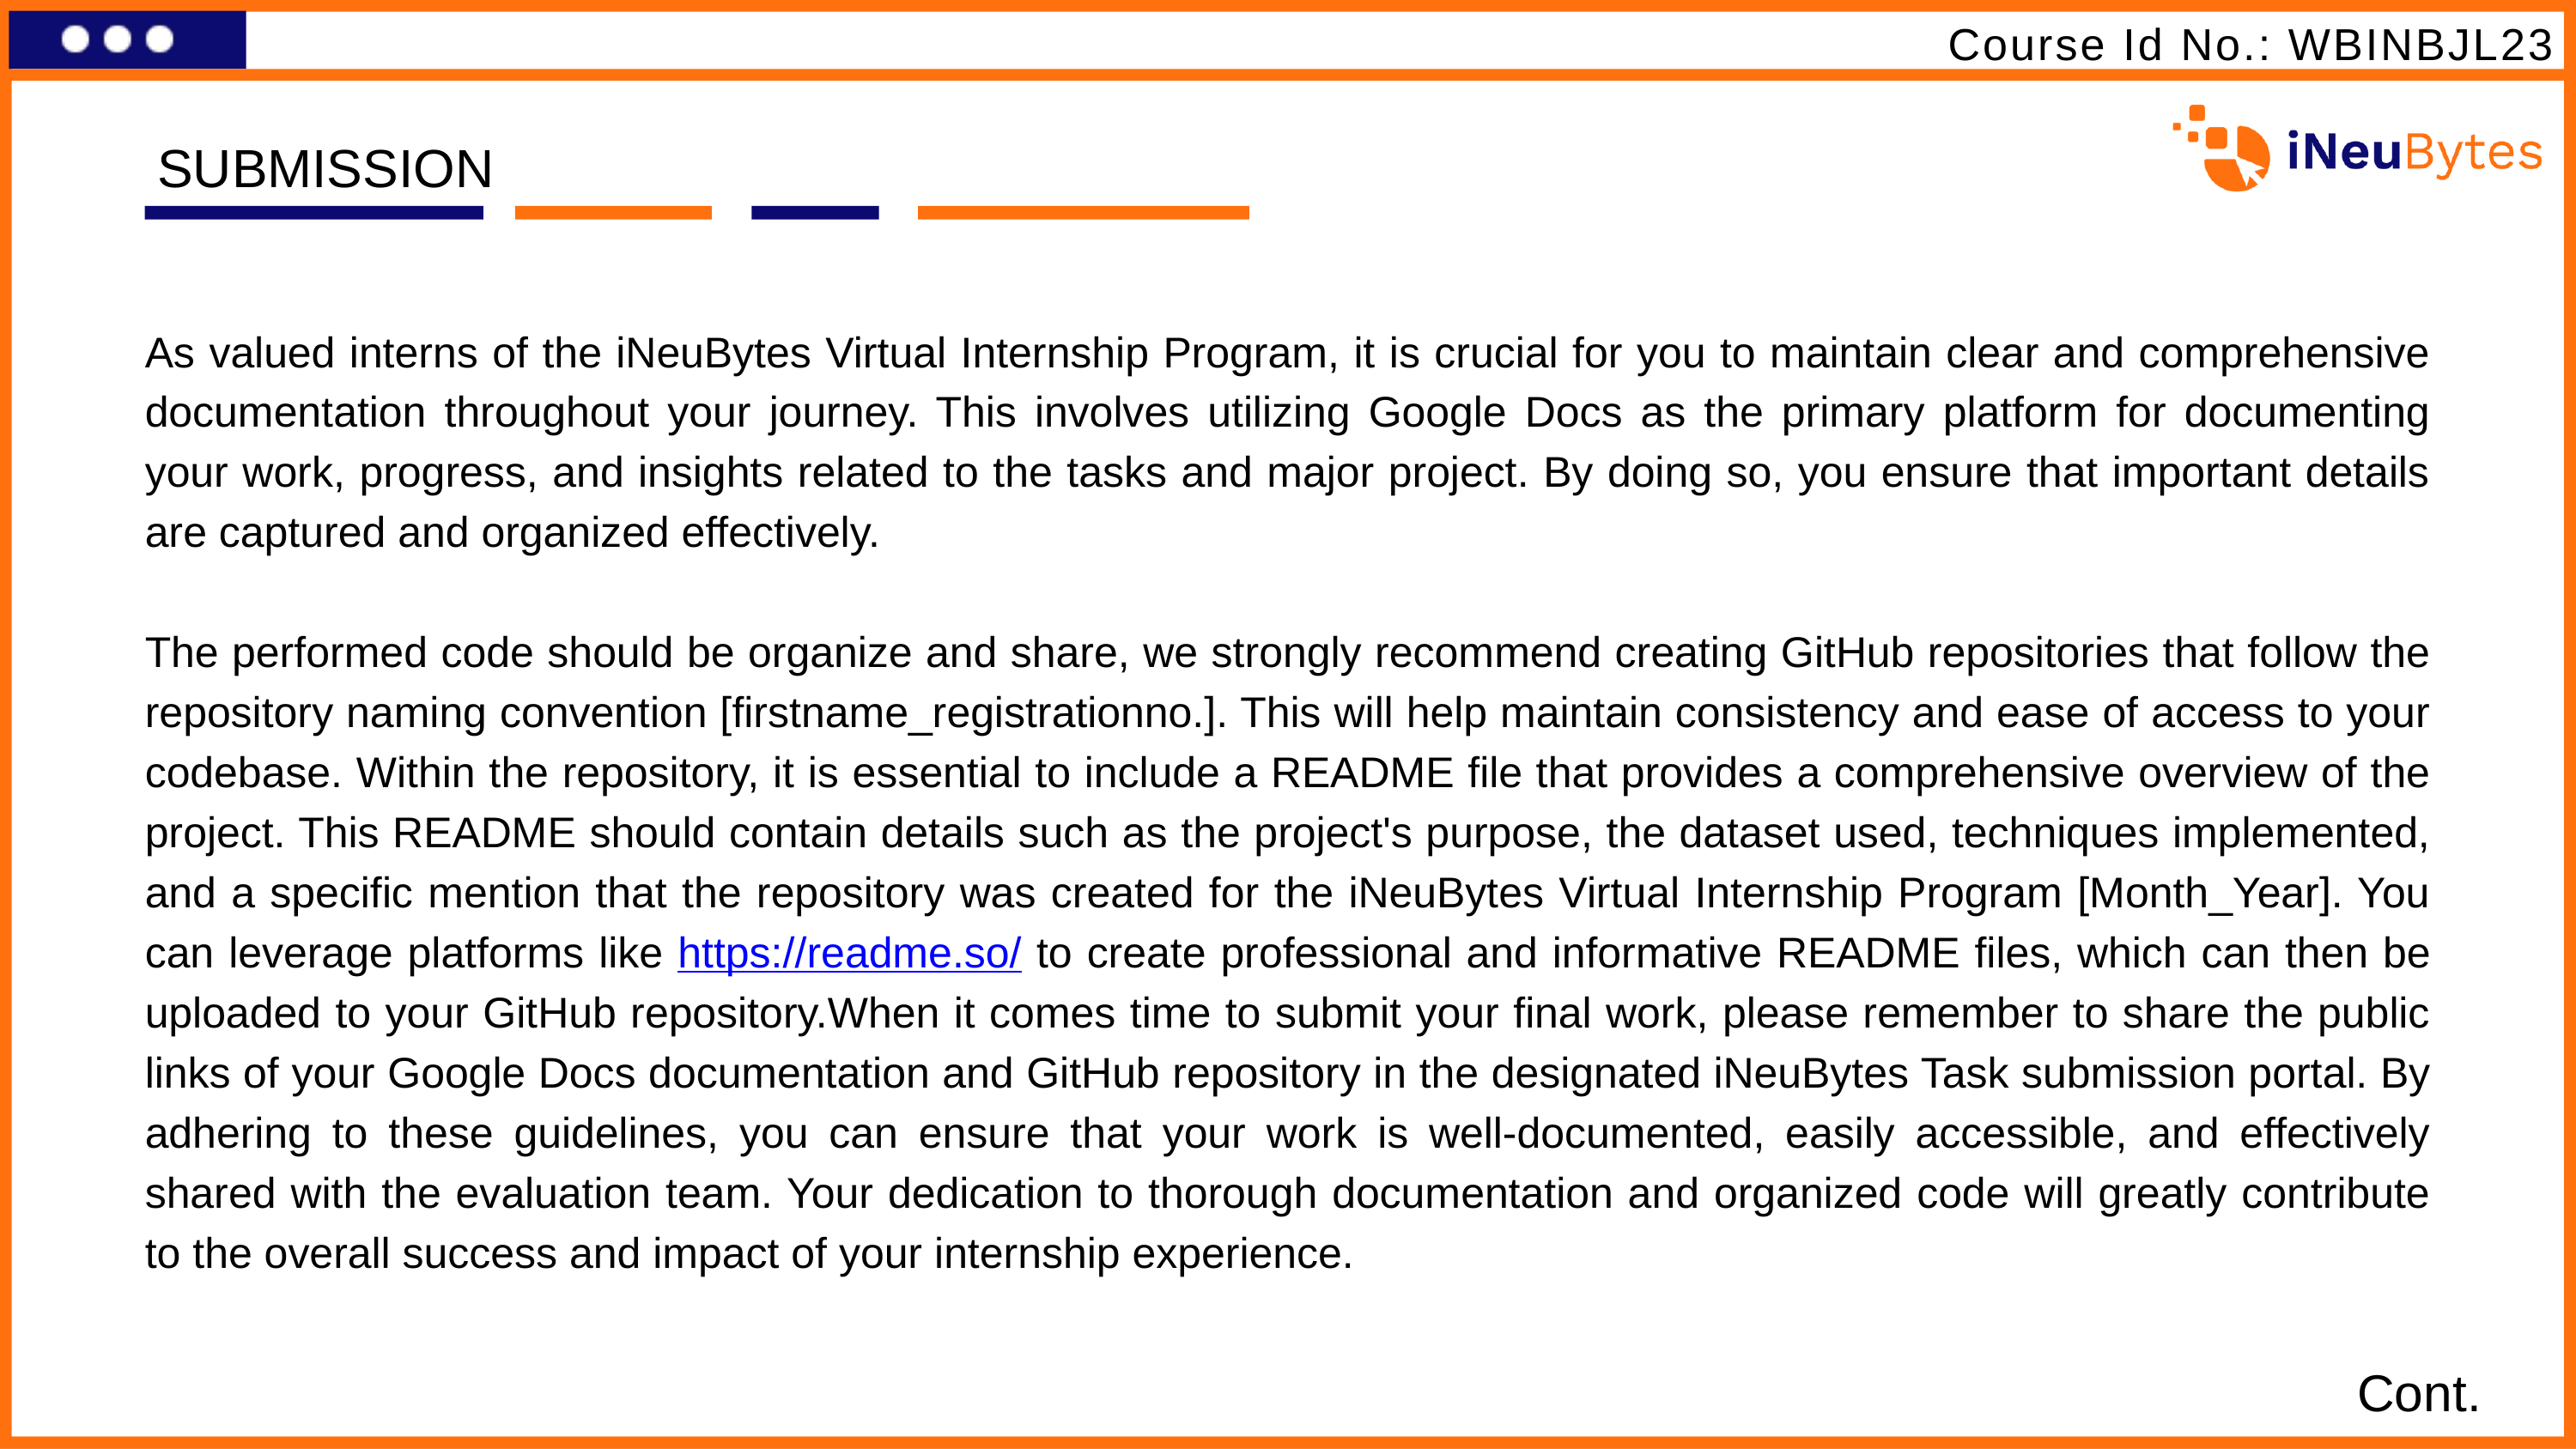

Course Id No.: WBINBJL23

SUBMISSION

As valued interns of the iNeuBytes Virtual Internship Program, it is crucial for you to maintain clear and comprehensive documentation throughout your journey. This involves utilizing Google Docs as the primary platform for documenting your work, progress, and insights related to the tasks and major project. By doing so, you ensure that important details are captured and organized effectively.

The performed code should be organize and share, we strongly recommend creating GitHub repositories that follow the repository naming convention [firstname_registrationno.]. This will help maintain consistency and ease of access to your codebase. Within the repository, it is essential to include a README file that provides a comprehensive overview of the project. This README should contain details such as the project's purpose, the dataset used, techniques implemented, and a specific mention that the repository was created for the iNeuBytes Virtual Internship Program [Month_Year]. You can leverage platforms like https://readme.so/ to create professional and informative README files, which can then be uploaded to your GitHub repository.When it comes time to submit your final work, please remember to share the public links of your Google Docs documentation and GitHub repository in the designated iNeuBytes Task submission portal. By adhering to these guidelines, you can ensure that your work is well-documented, easily accessible, and effectively shared with the evaluation team. Your dedication to thorough documentation and organized code will greatly contribute to the overall success and impact of your internship experience.
Cont.